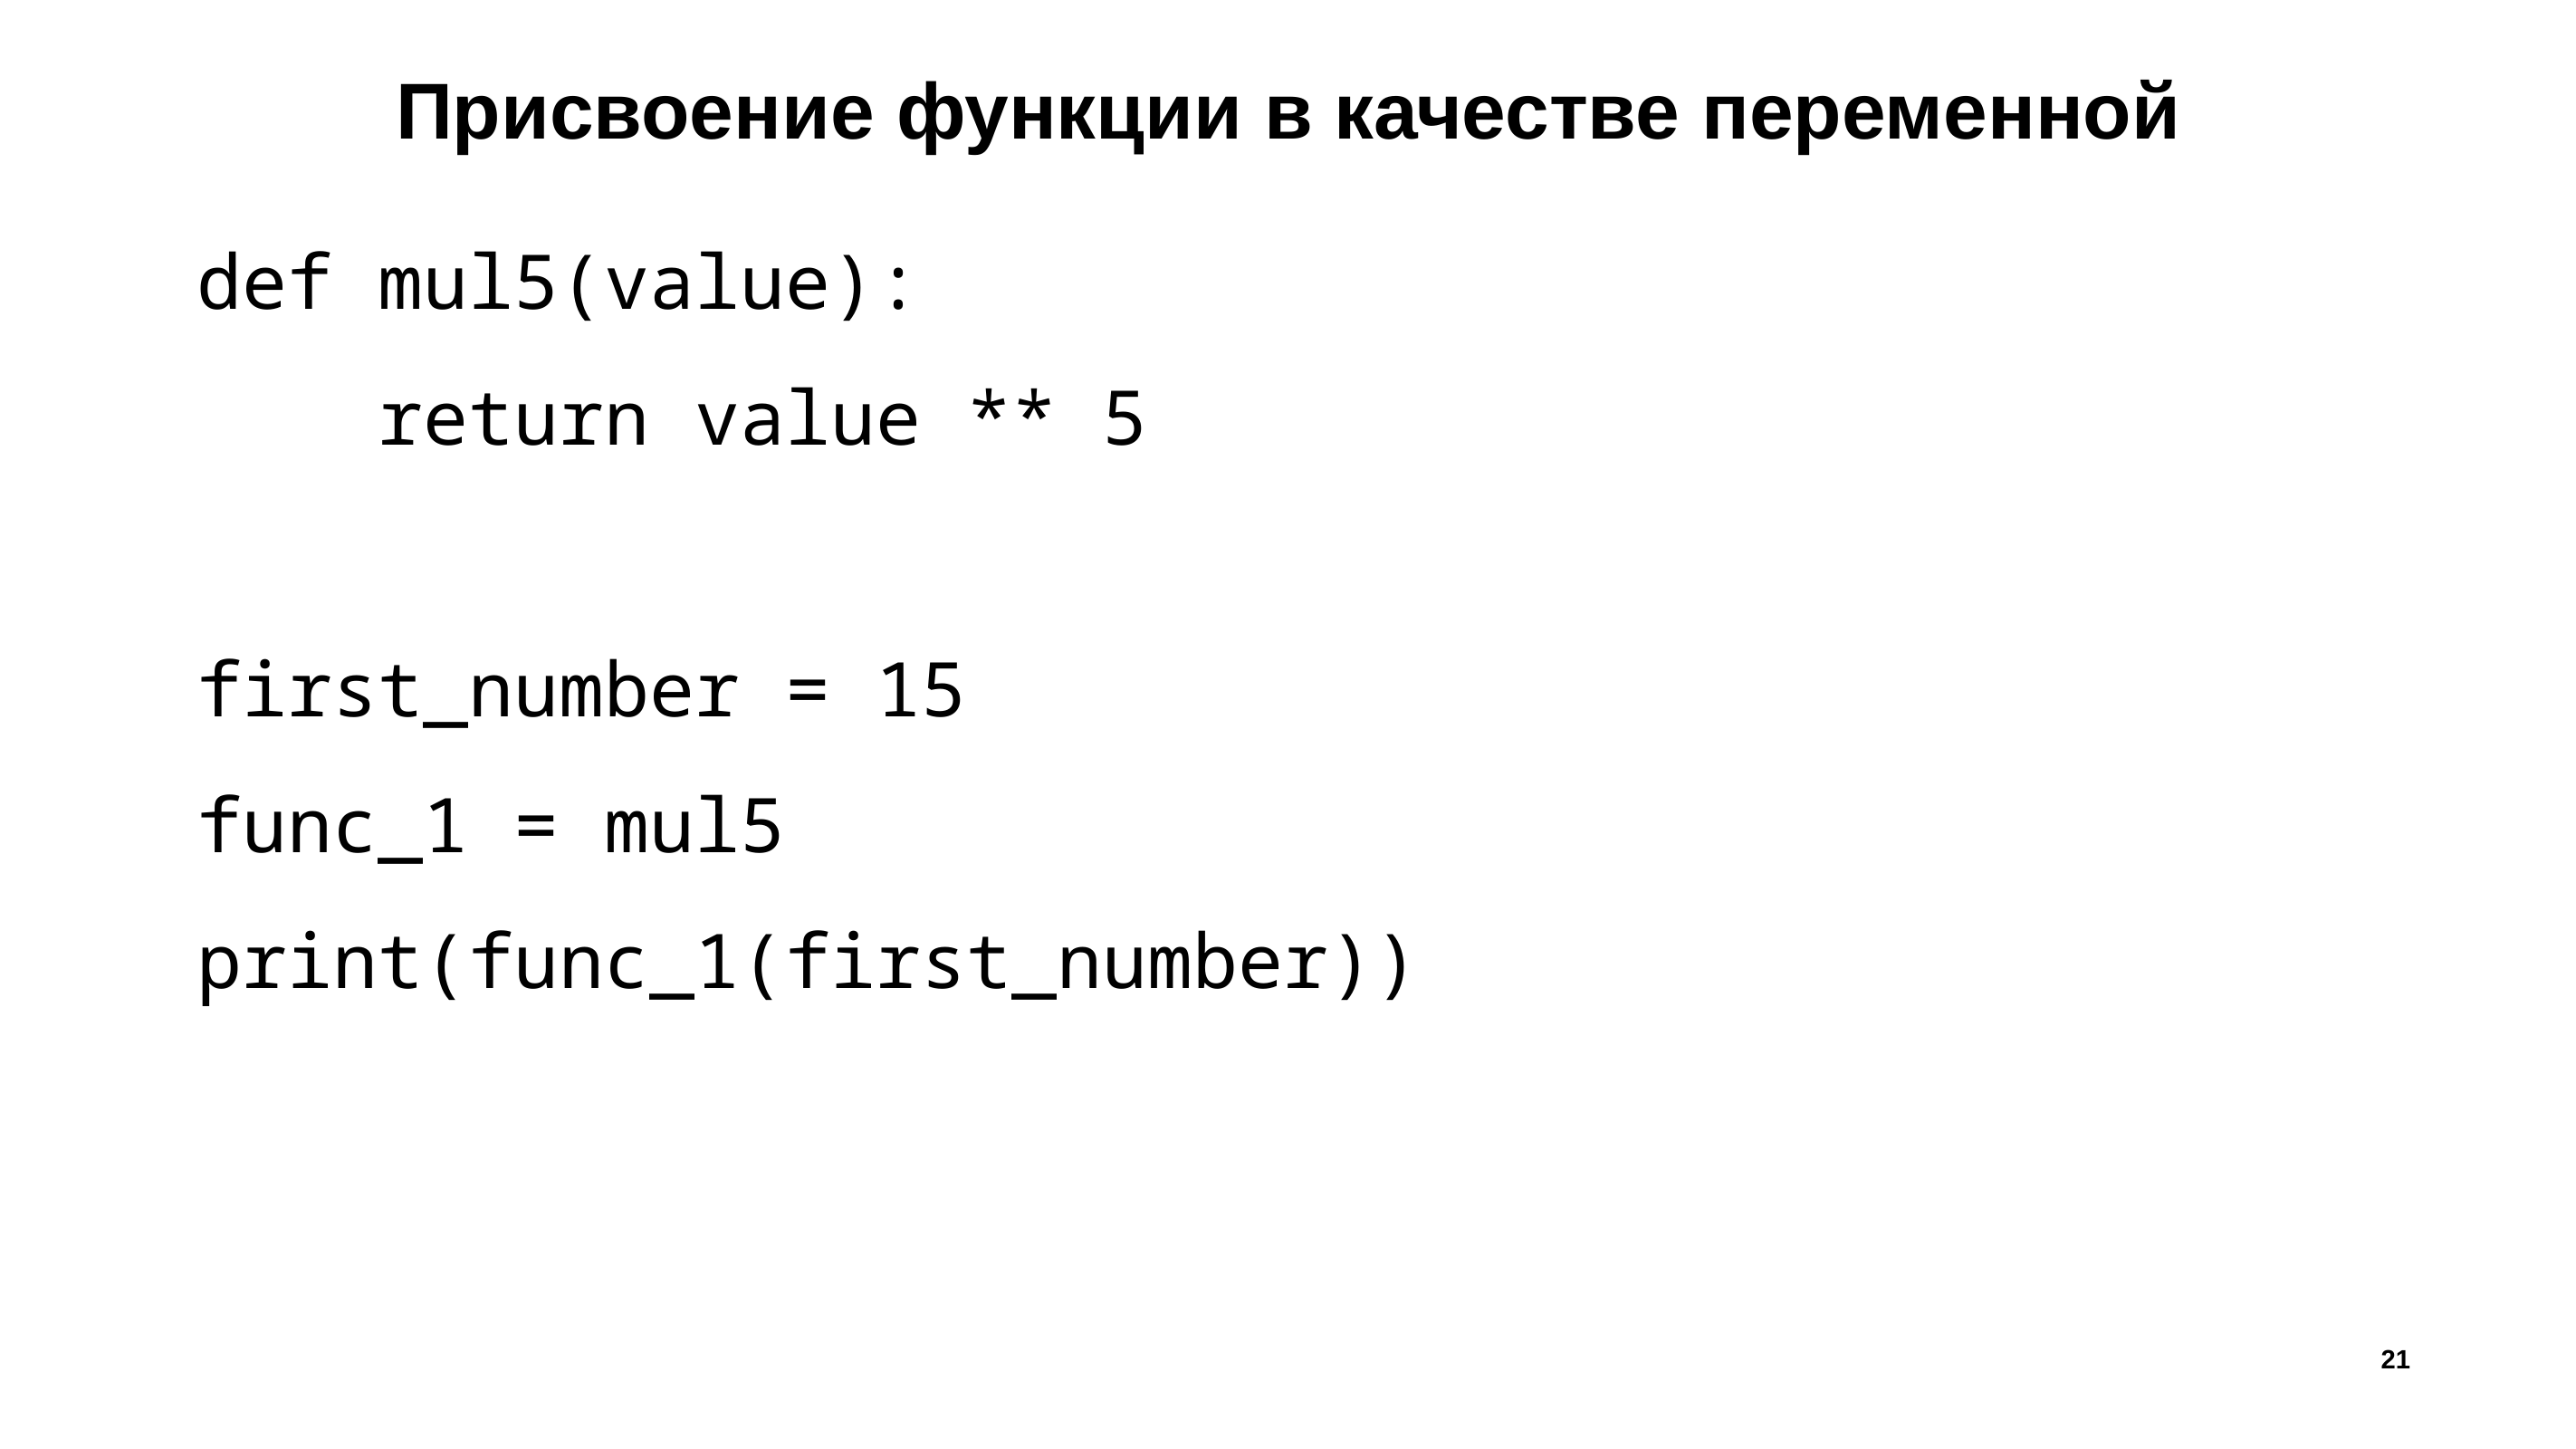

# Присвоение функции в качестве переменной
def mul5(value):
    return value ** 5
first_number = 15
func_1 = mul5
print(func_1(first_number))
21